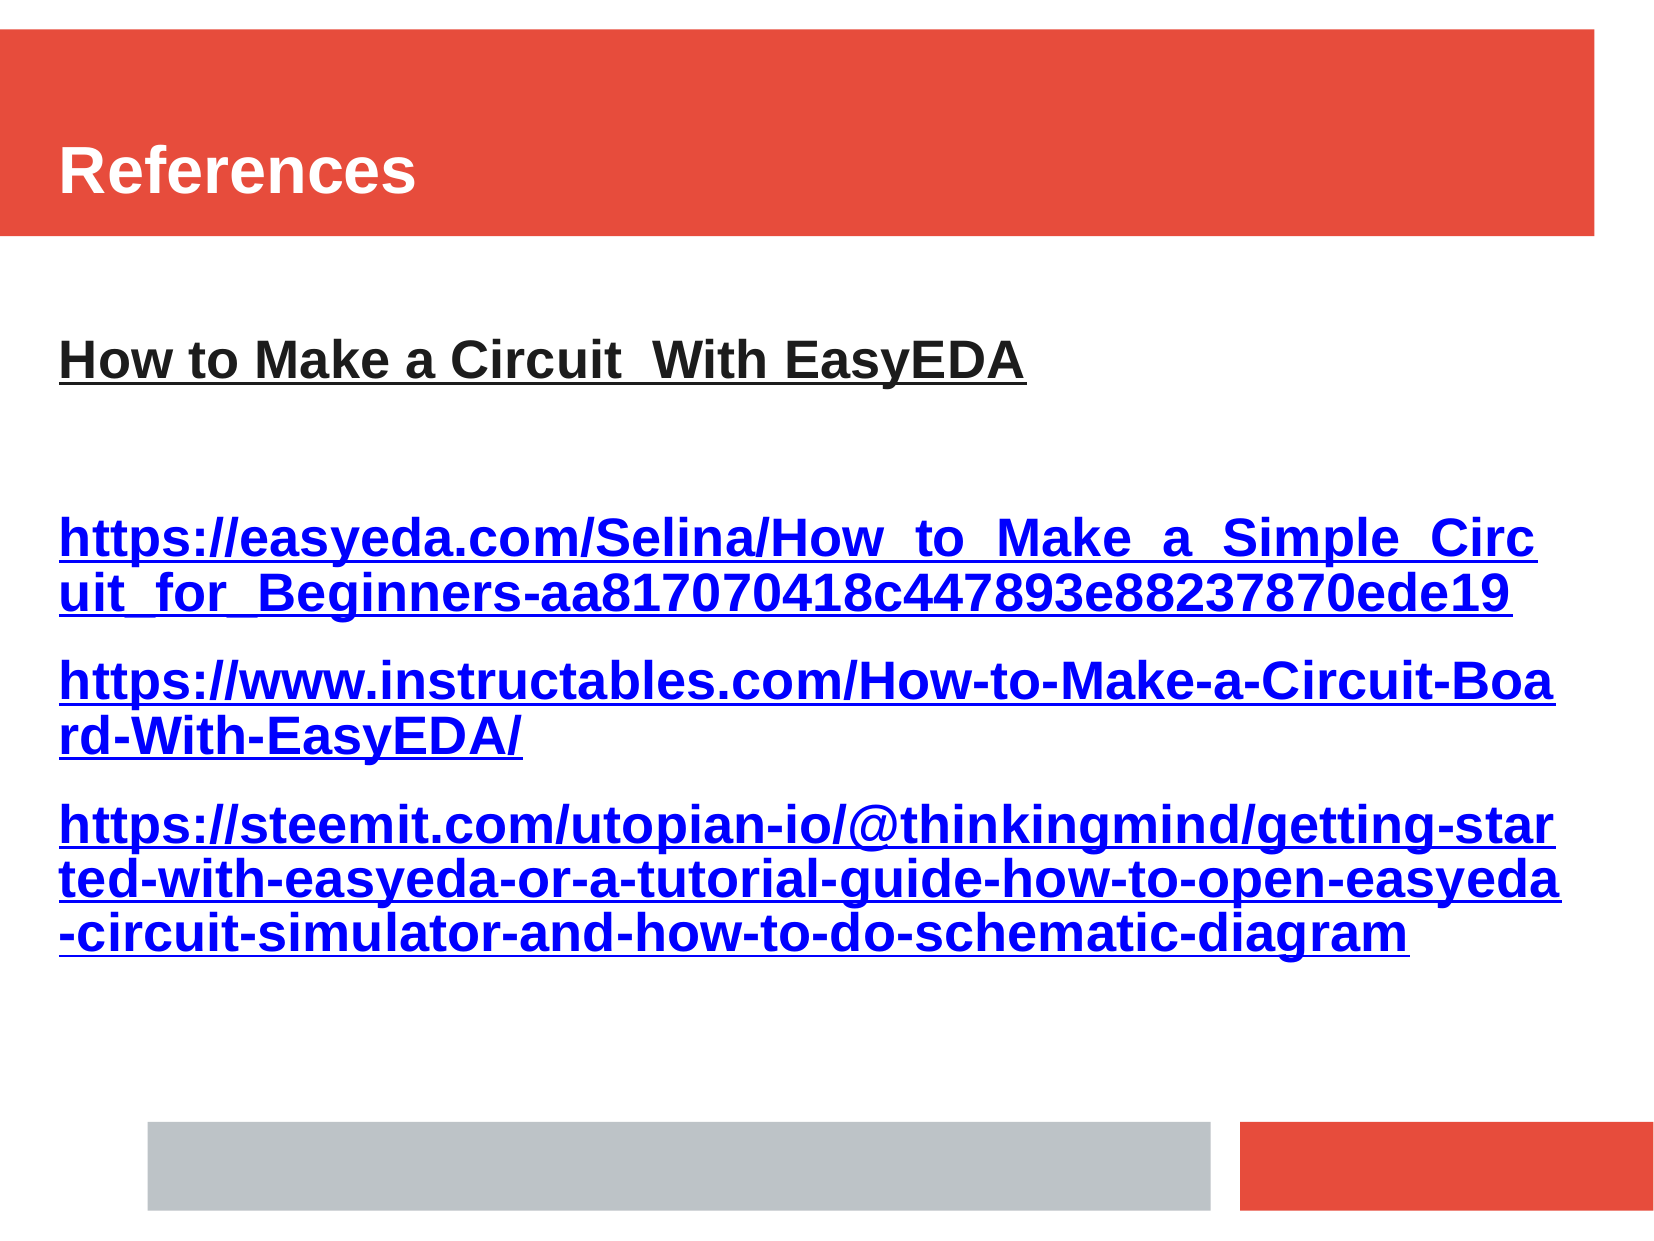

References
How to Make a Circuit  With EasyEDA

https://easyeda.com/Selina/How_to_Make_a_Simple_Circuit_for_Beginners-aa817070418c447893e88237870ede19
https://www.instructables.com/How-to-Make-a-Circuit-Board-With-EasyEDA/
https://steemit.com/utopian-io/@thinkingmind/getting-started-with-easyeda-or-a-tutorial-guide-how-to-open-easyeda-circuit-simulator-and-how-to-do-schematic-diagram